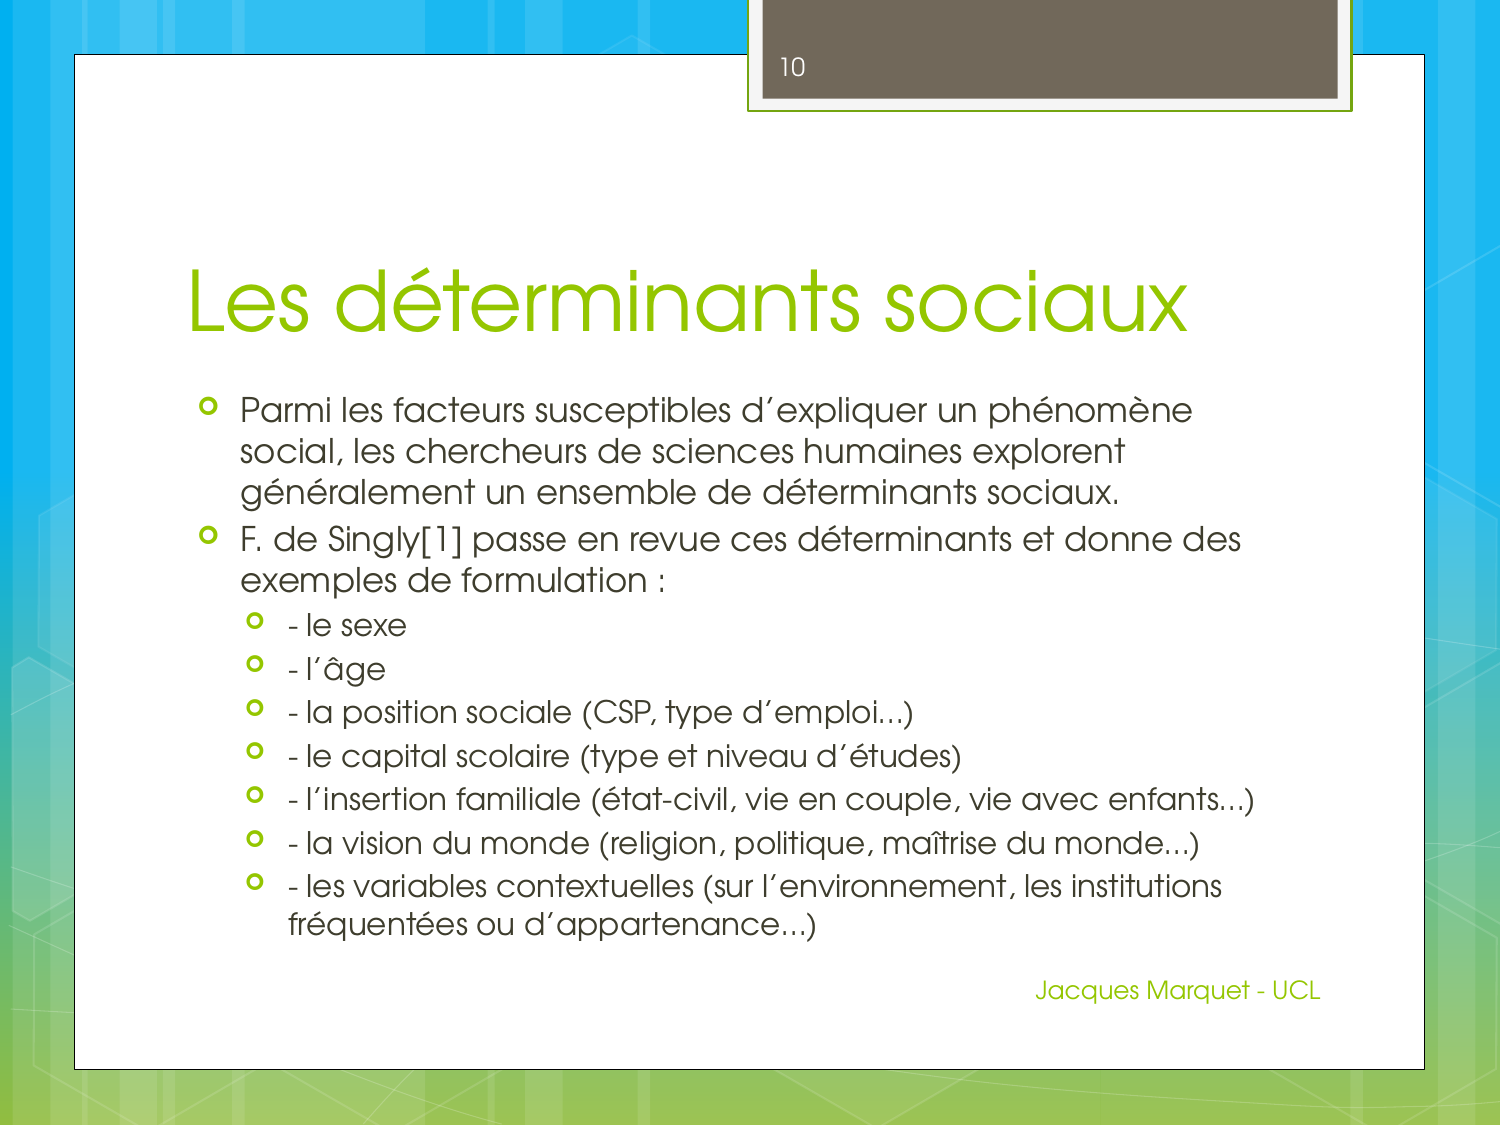

10
# Les déterminants sociaux
Parmi les facteurs susceptibles d’expliquer un phénomène social, les chercheurs de sciences humaines explorent généralement un ensemble de déterminants sociaux.
F. de Singly[1] passe en revue ces déterminants et donne des exemples de formulation :
- le sexe
- l’âge
- la position sociale (CSP, type d’emploi…)
- le capital scolaire (type et niveau d’études)
- l’insertion familiale (état-civil, vie en couple, vie avec enfants…)
- la vision du monde (religion, politique, maîtrise du monde…)
- les variables contextuelles (sur l’environnement, les institutions fréquentées ou d’appartenance…)
Jacques Marquet - UCL